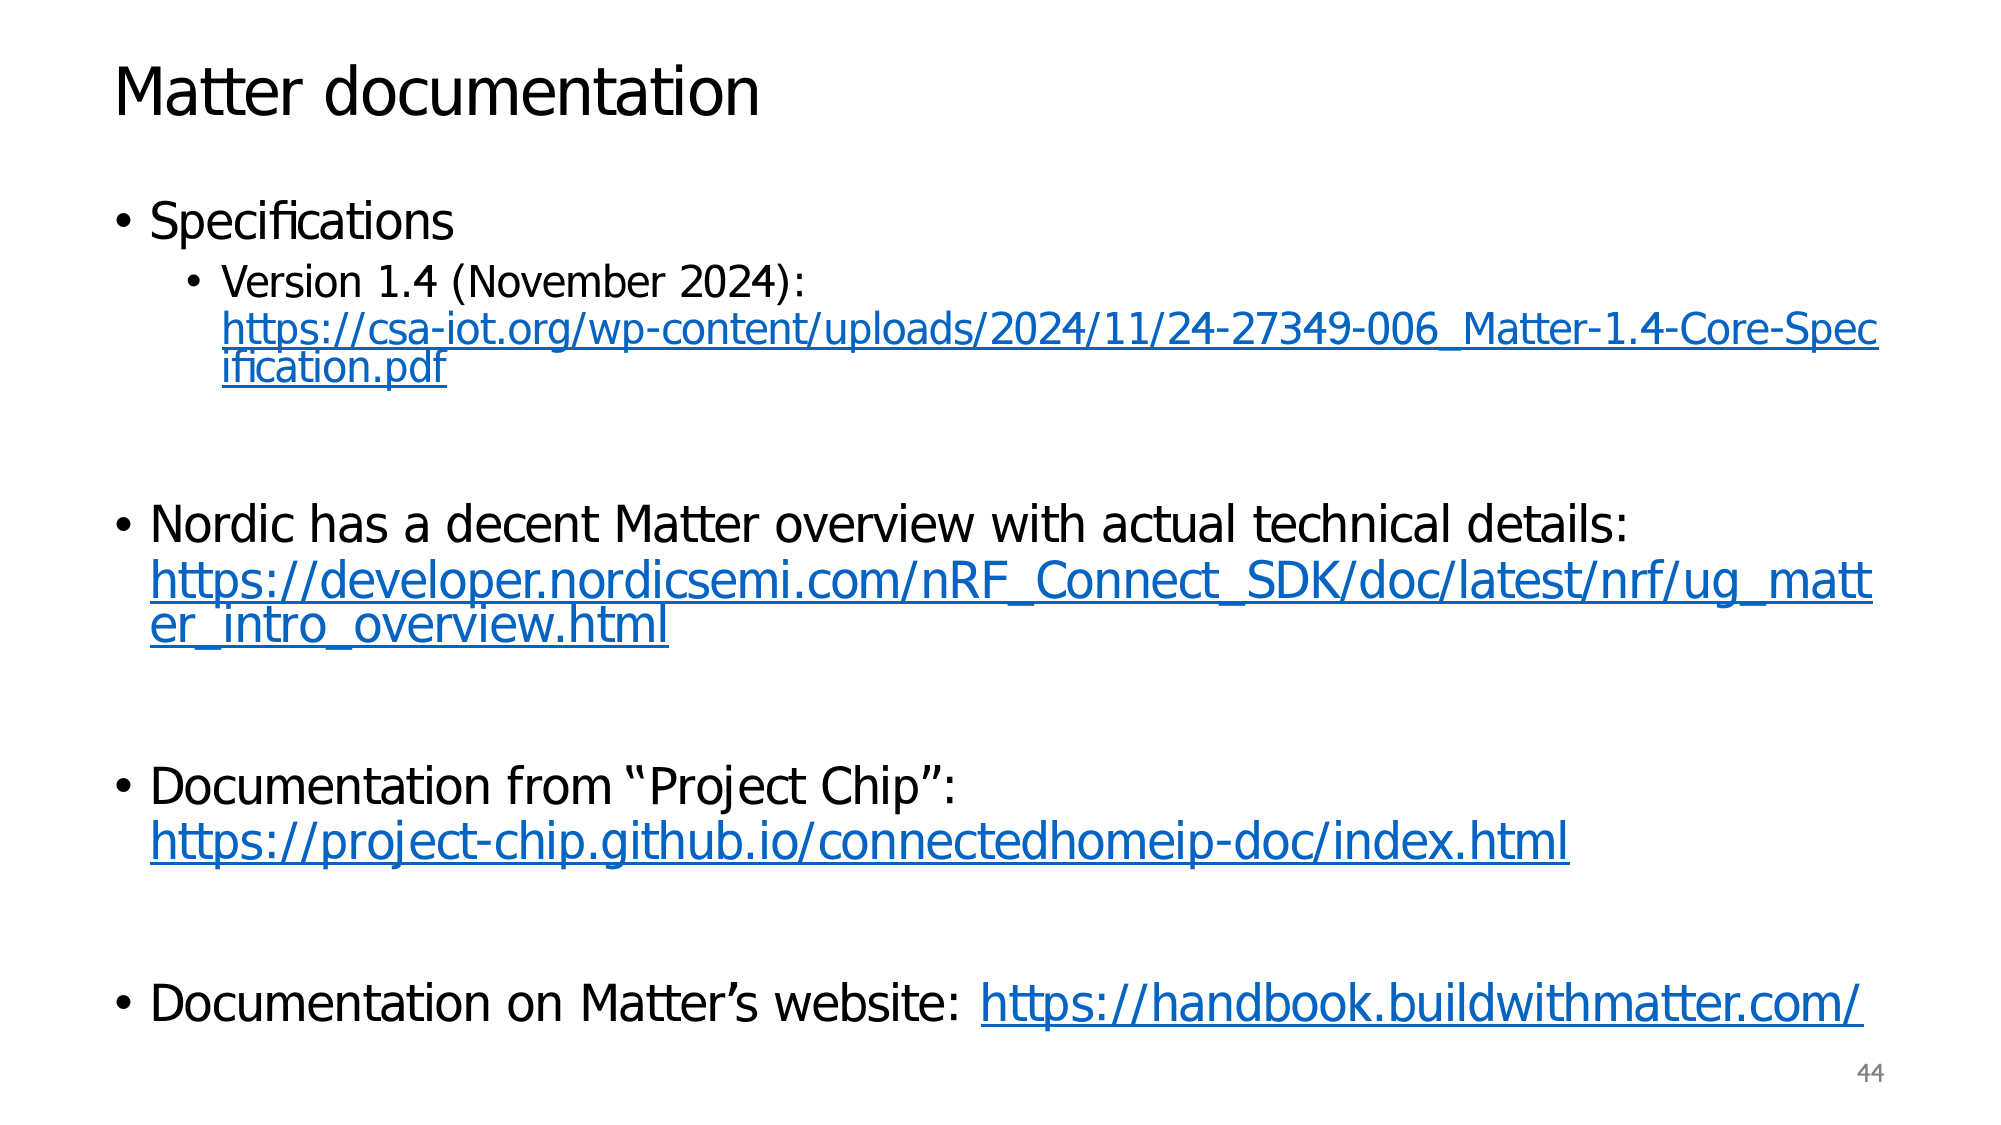

# Matter documentation
Specifications
Version 1.4 (November 2024): https://csa-iot.org/wp-content/uploads/2024/11/24-27349-006_Matter-1.4-Core-Specification.pdf

Nordic has a decent Matter overview with actual technical details: https://developer.nordicsemi.com/nRF_Connect_SDK/doc/latest/nrf/ug_matter_intro_overview.html

Documentation from “Project Chip”: https://project-chip.github.io/connectedhomeip-doc/index.html

Documentation on Matter’s website: https://handbook.buildwithmatter.com/

44